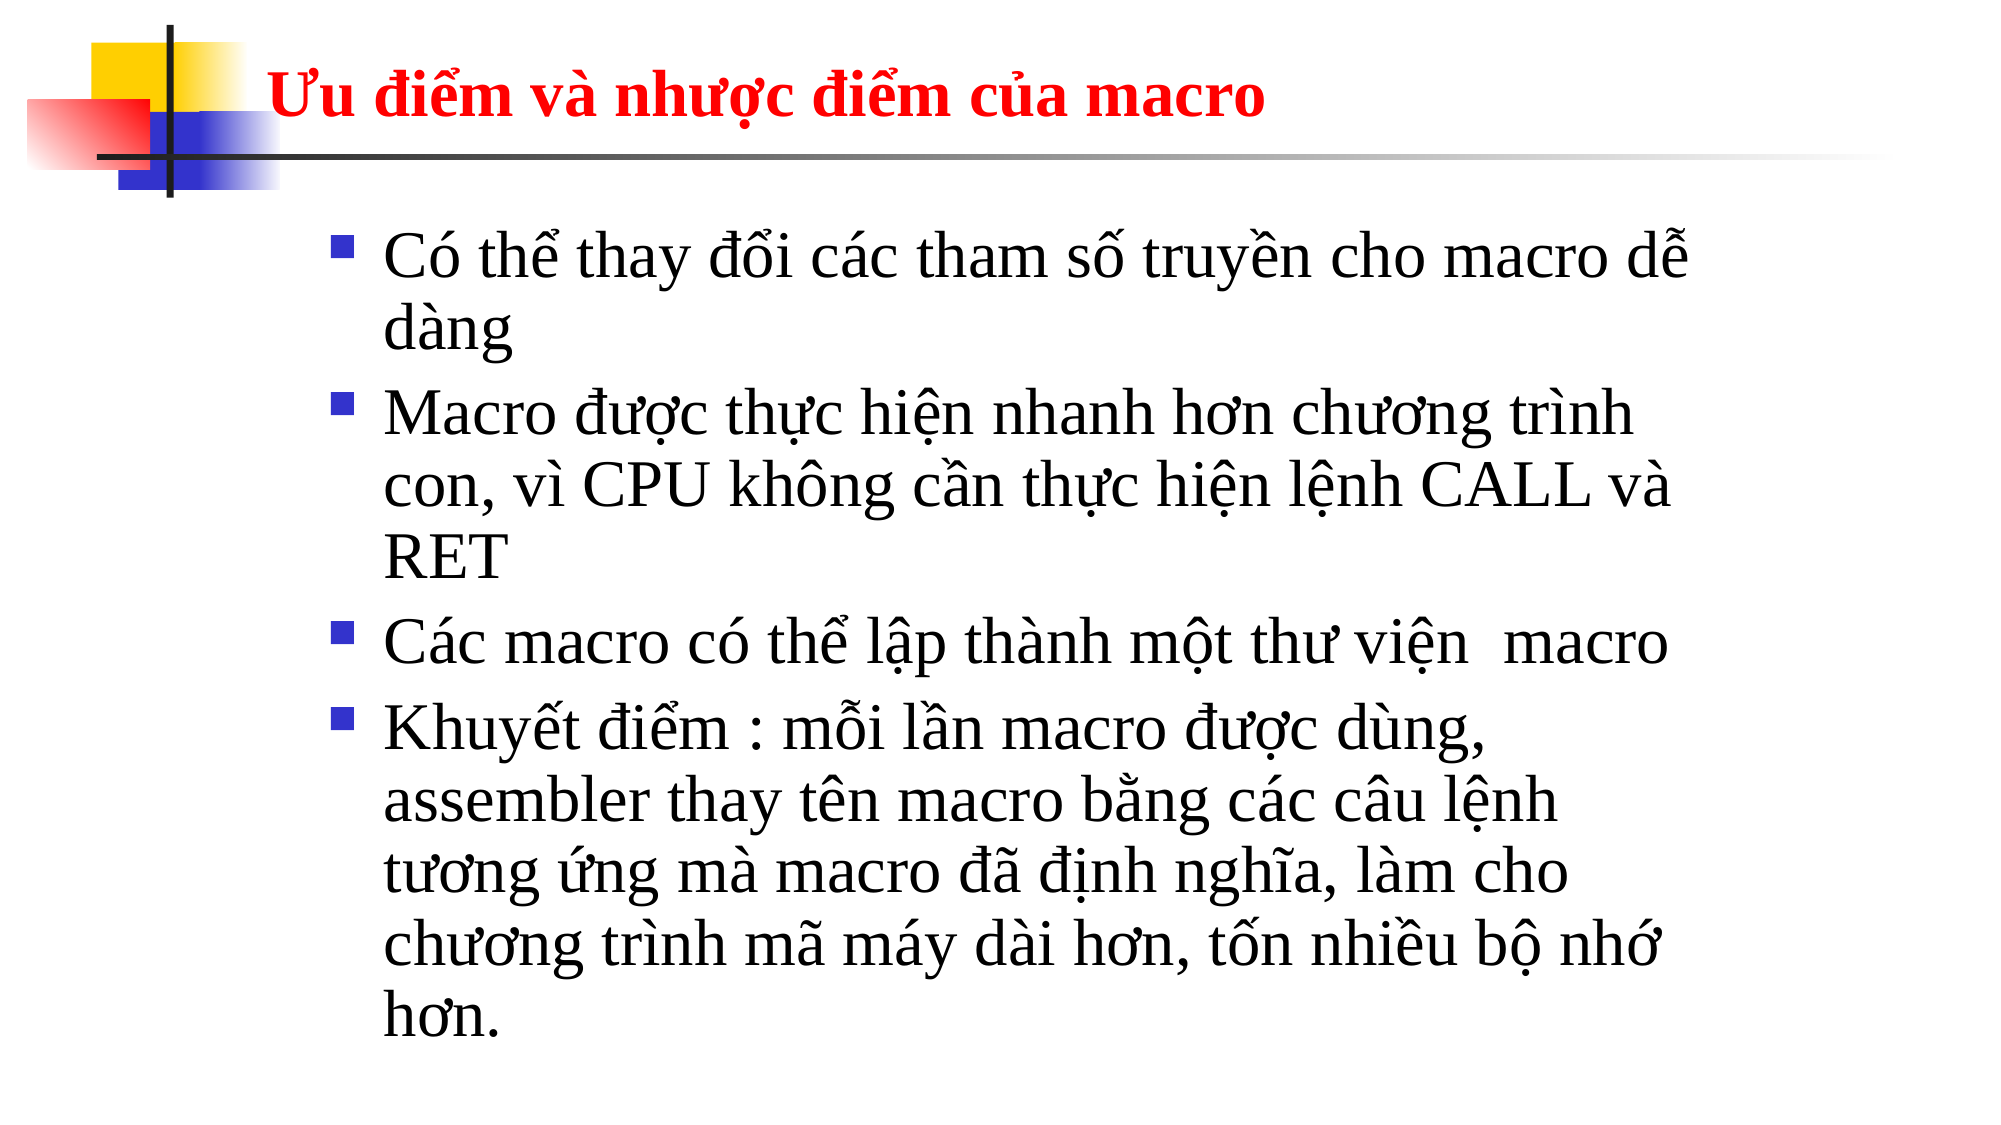

# Ưu điểm và nhược điểm của macro
Có thể thay đổi các tham số truyền cho macro dễ dàng
Macro được thực hiện nhanh hơn chương trình con, vì CPU không cần thực hiện lệnh CALL và RET
Các macro có thể lập thành một thư viện  macro
Khuyết điểm : mỗi lần macro được dùng, assembler thay tên macro bằng các câu lệnh tương ứng mà macro đã định nghĩa, làm cho chương trình mã máy dài hơn, tốn nhiều bộ nhớ hơn.